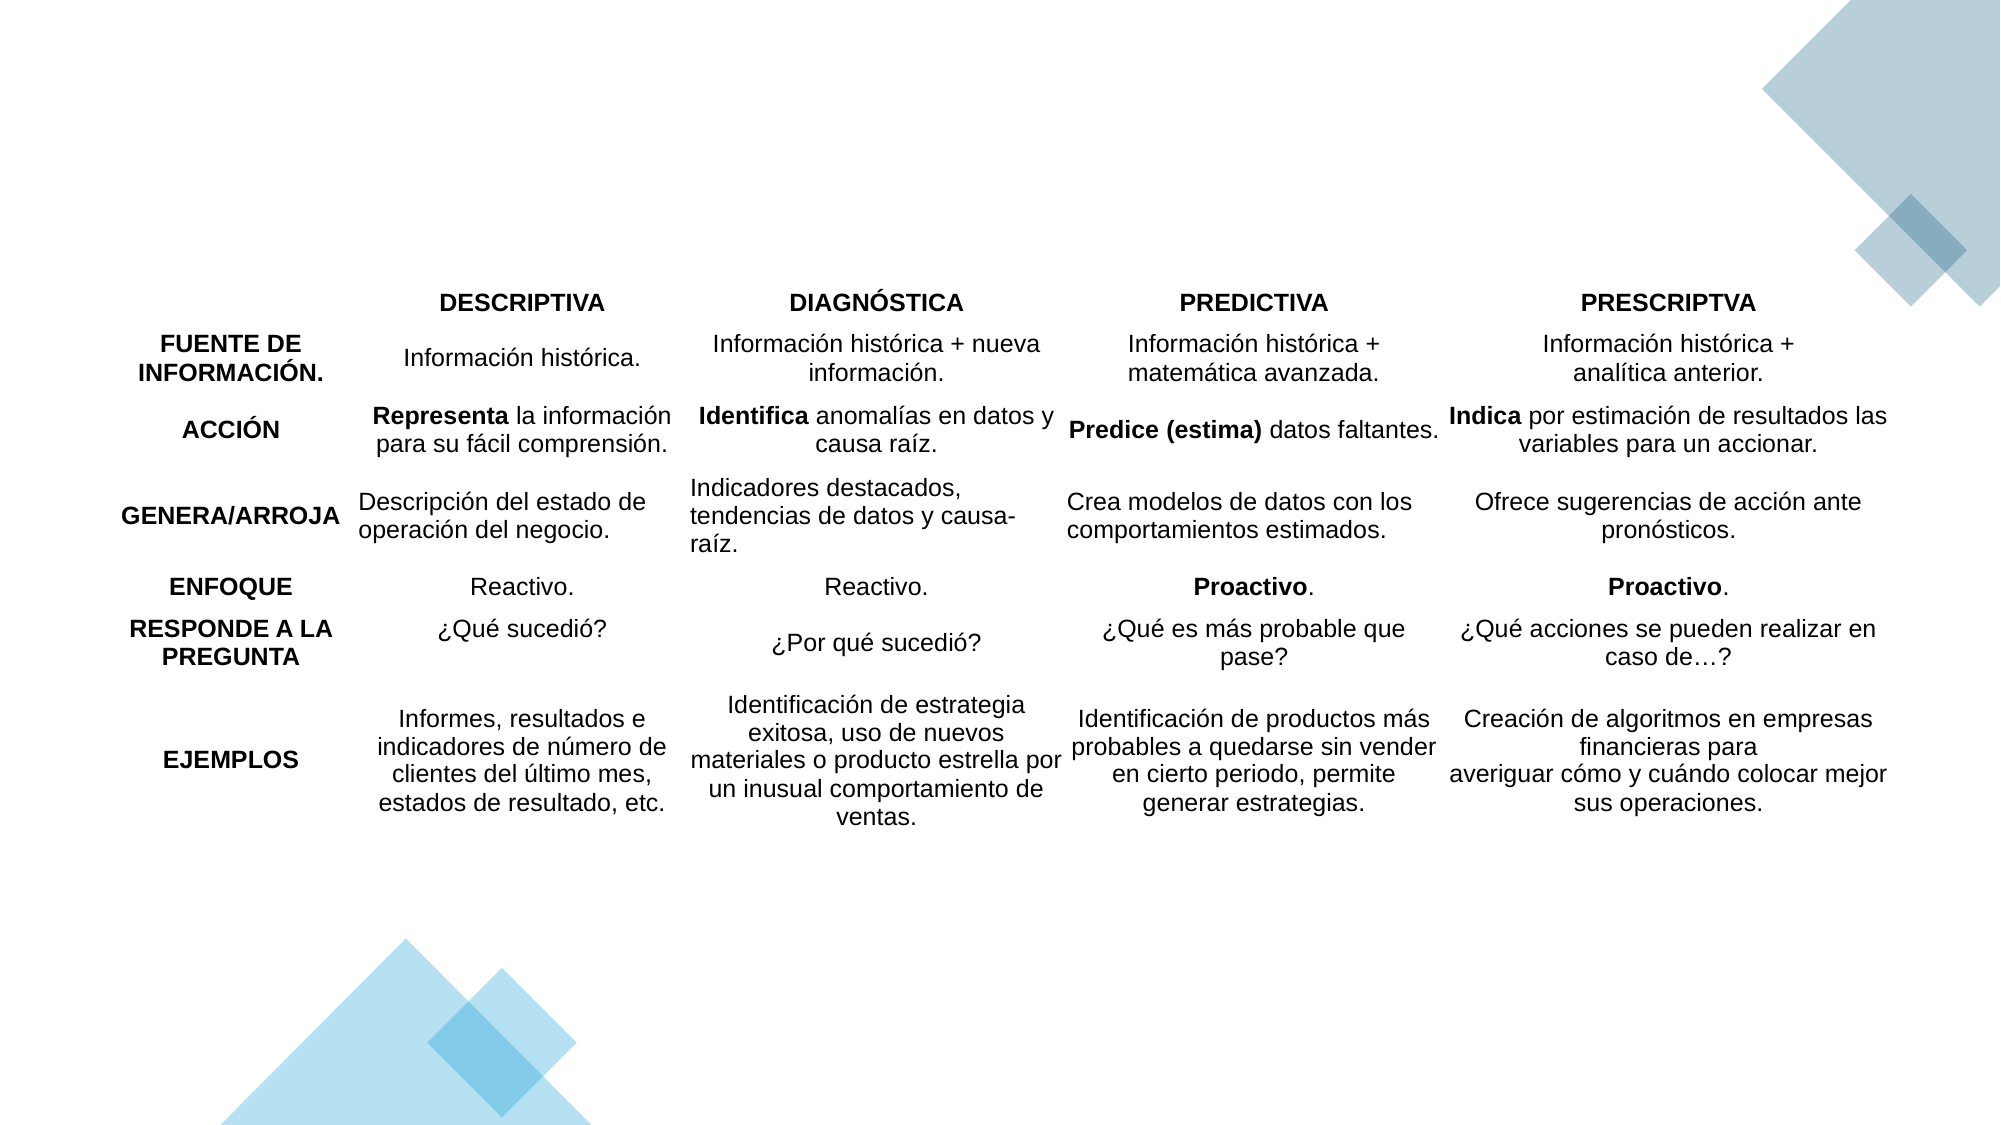

|  | DESCRIPTIVA | DIAGNÓSTICA | PREDICTIVA | PRESCRIPTVA |
| --- | --- | --- | --- | --- |
| FUENTE DE INFORMACIÓN. | Información histórica. | Información histórica + nueva información. | Información histórica + matemática avanzada. | Información histórica + analítica anterior. |
| ACCIÓN | Representa la información para su fácil comprensión. | Identifica anomalías en datos y causa raíz. | Predice (estima) datos faltantes. | Indica por estimación de resultados las variables para un accionar. |
| GENERA/ARROJA | Descripción del estado de operación del negocio. | Indicadores destacados, tendencias de datos y causa-raíz. | Crea modelos de datos con los comportamientos estimados. | Ofrece sugerencias de acción ante pronósticos. |
| ENFOQUE | Reactivo. | Reactivo. | Proactivo. | Proactivo. |
| RESPONDE A LA PREGUNTA | ¿Qué sucedió? | ¿Por qué sucedió? | ¿Qué es más probable que pase? | ¿Qué acciones se pueden realizar en caso de…? |
| EJEMPLOS | Informes, resultados e indicadores de número de clientes del último mes, estados de resultado, etc. | Identificación de estrategia exitosa, uso de nuevos materiales o producto estrella por un inusual comportamiento de ventas. | Identificación de productos más probables a quedarse sin vender en cierto periodo, permite generar estrategias. | Creación de algoritmos en empresas financieras para averiguar cómo y cuándo colocar mejor sus operaciones. |